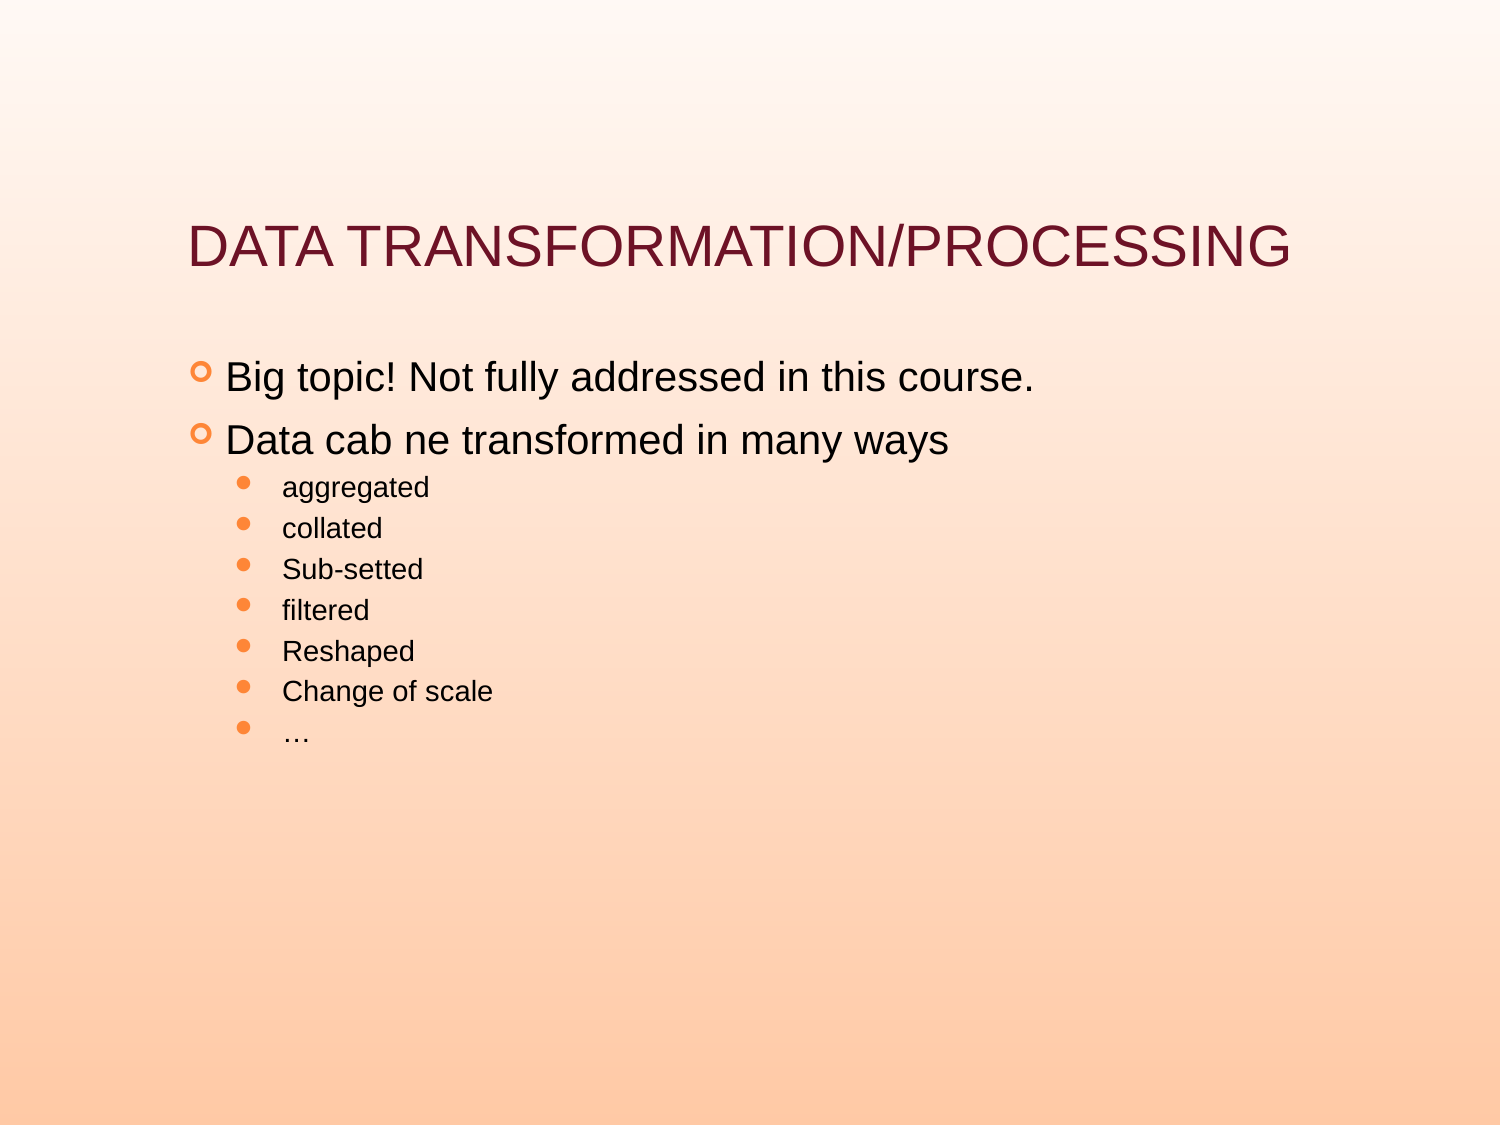

# Data transformation/processing
Big topic! Not fully addressed in this course.
Data cab ne transformed in many ways
aggregated
collated
Sub-setted
filtered
Reshaped
Change of scale
…

70